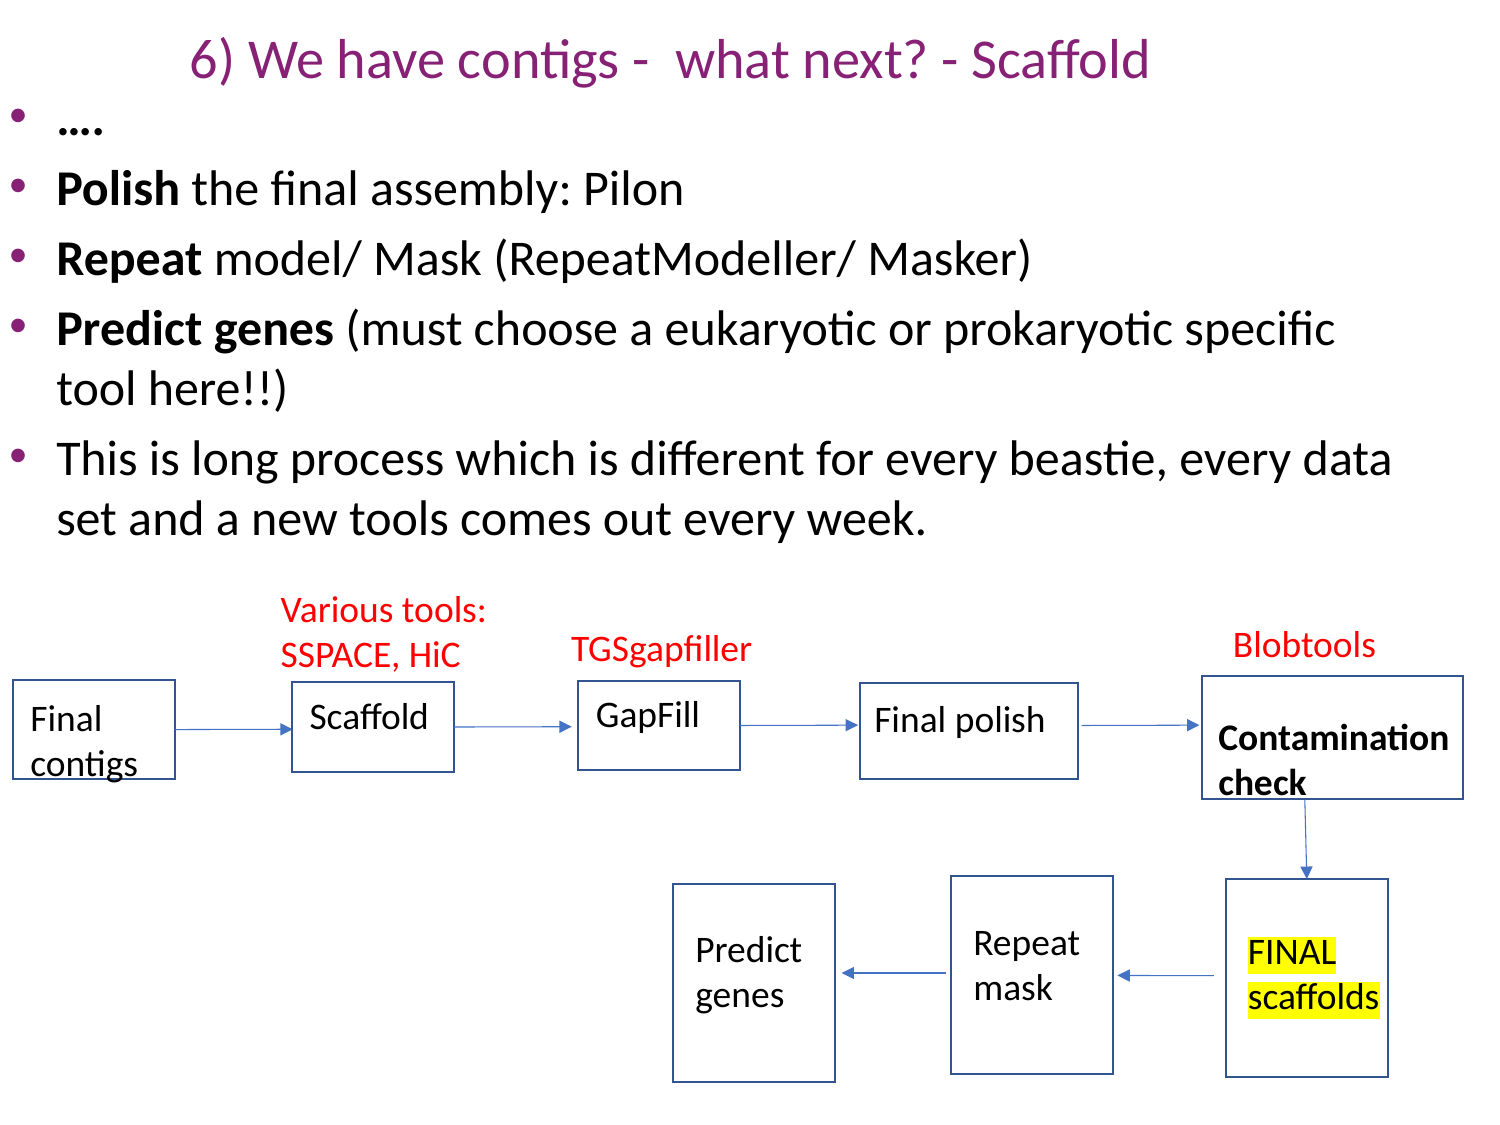

# 6) We have contigs -  what next? - Scaffold

….
Polish the final assembly: Pilon
Repeat model/ Mask (RepeatModeller/ Masker)
Predict genes (must choose a eukaryotic or prokaryotic specific tool here!!)
This is long process which is different for every beastie, every data set and a new tools comes out every week.

Various tools:
SSPACE, HiC
Blobtools
TGSgapfiller

GapFill

Scaffold
Final contigs
Final polish
Contamination check

Repeat mask
Predict genes
FINAL scaffolds